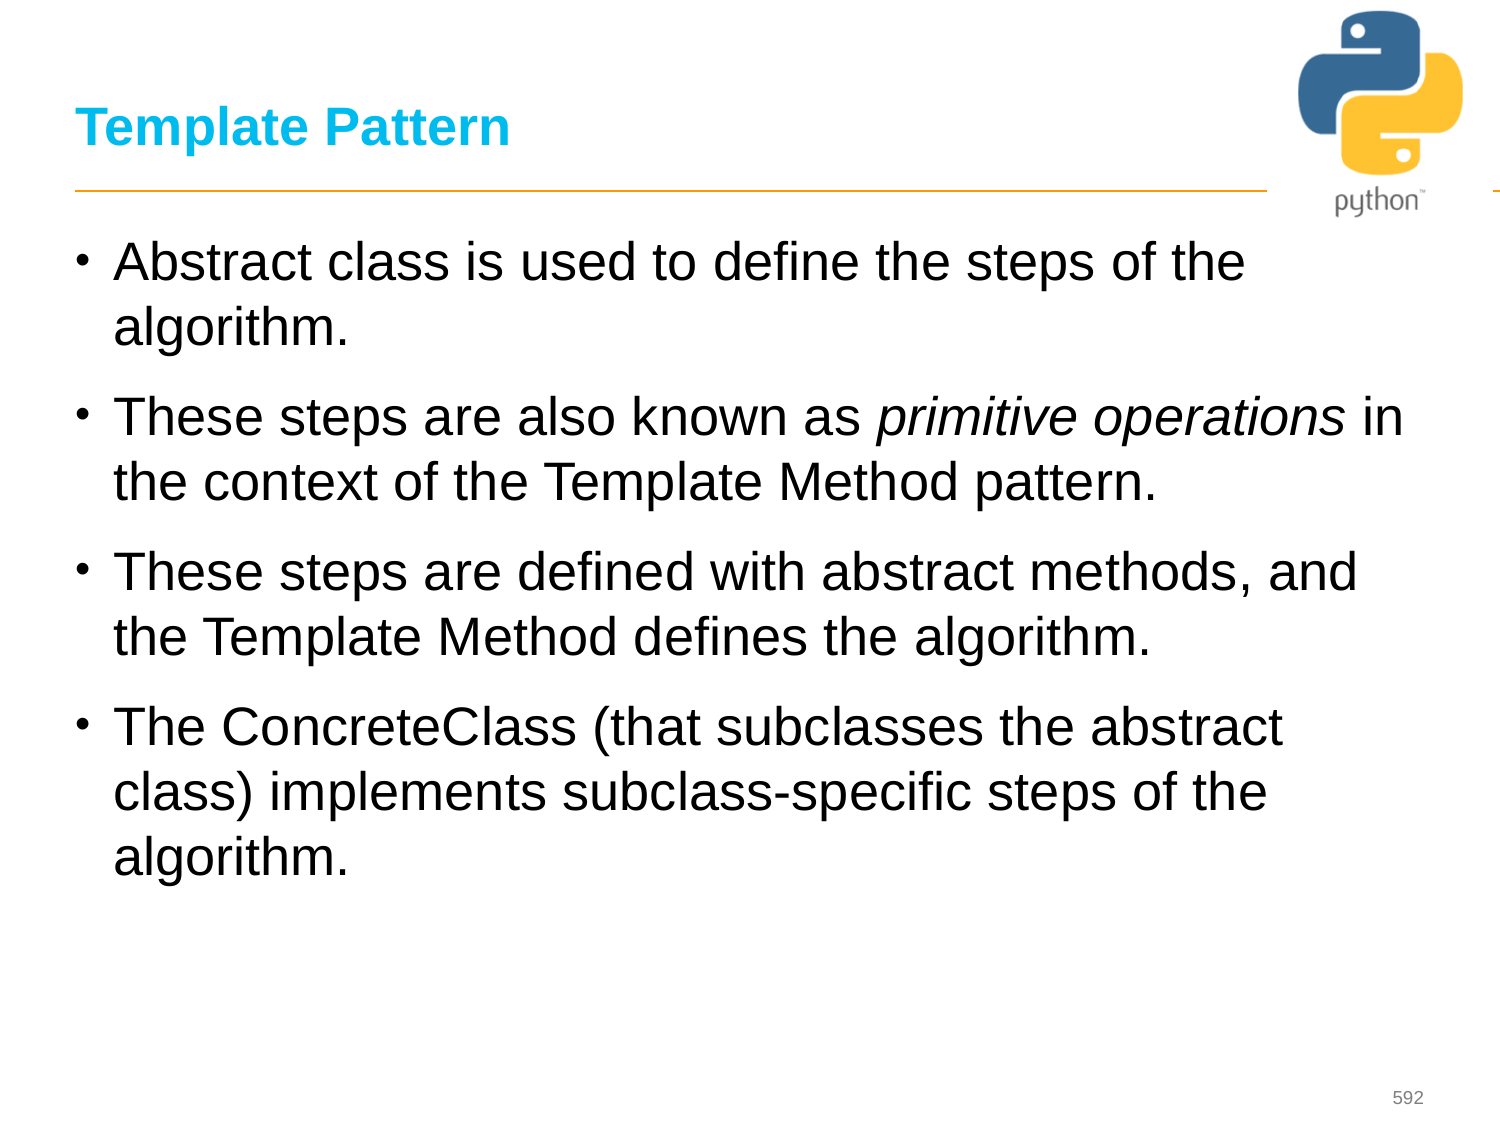

# Template Pattern
Abstract class is used to define the steps of the algorithm.
These steps are also known as primitive operations in the context of the Template Method pattern.
These steps are defined with abstract methods, and the Template Method defines the algorithm.
The ConcreteClass (that subclasses the abstract class) implements subclass-specific steps of the algorithm.